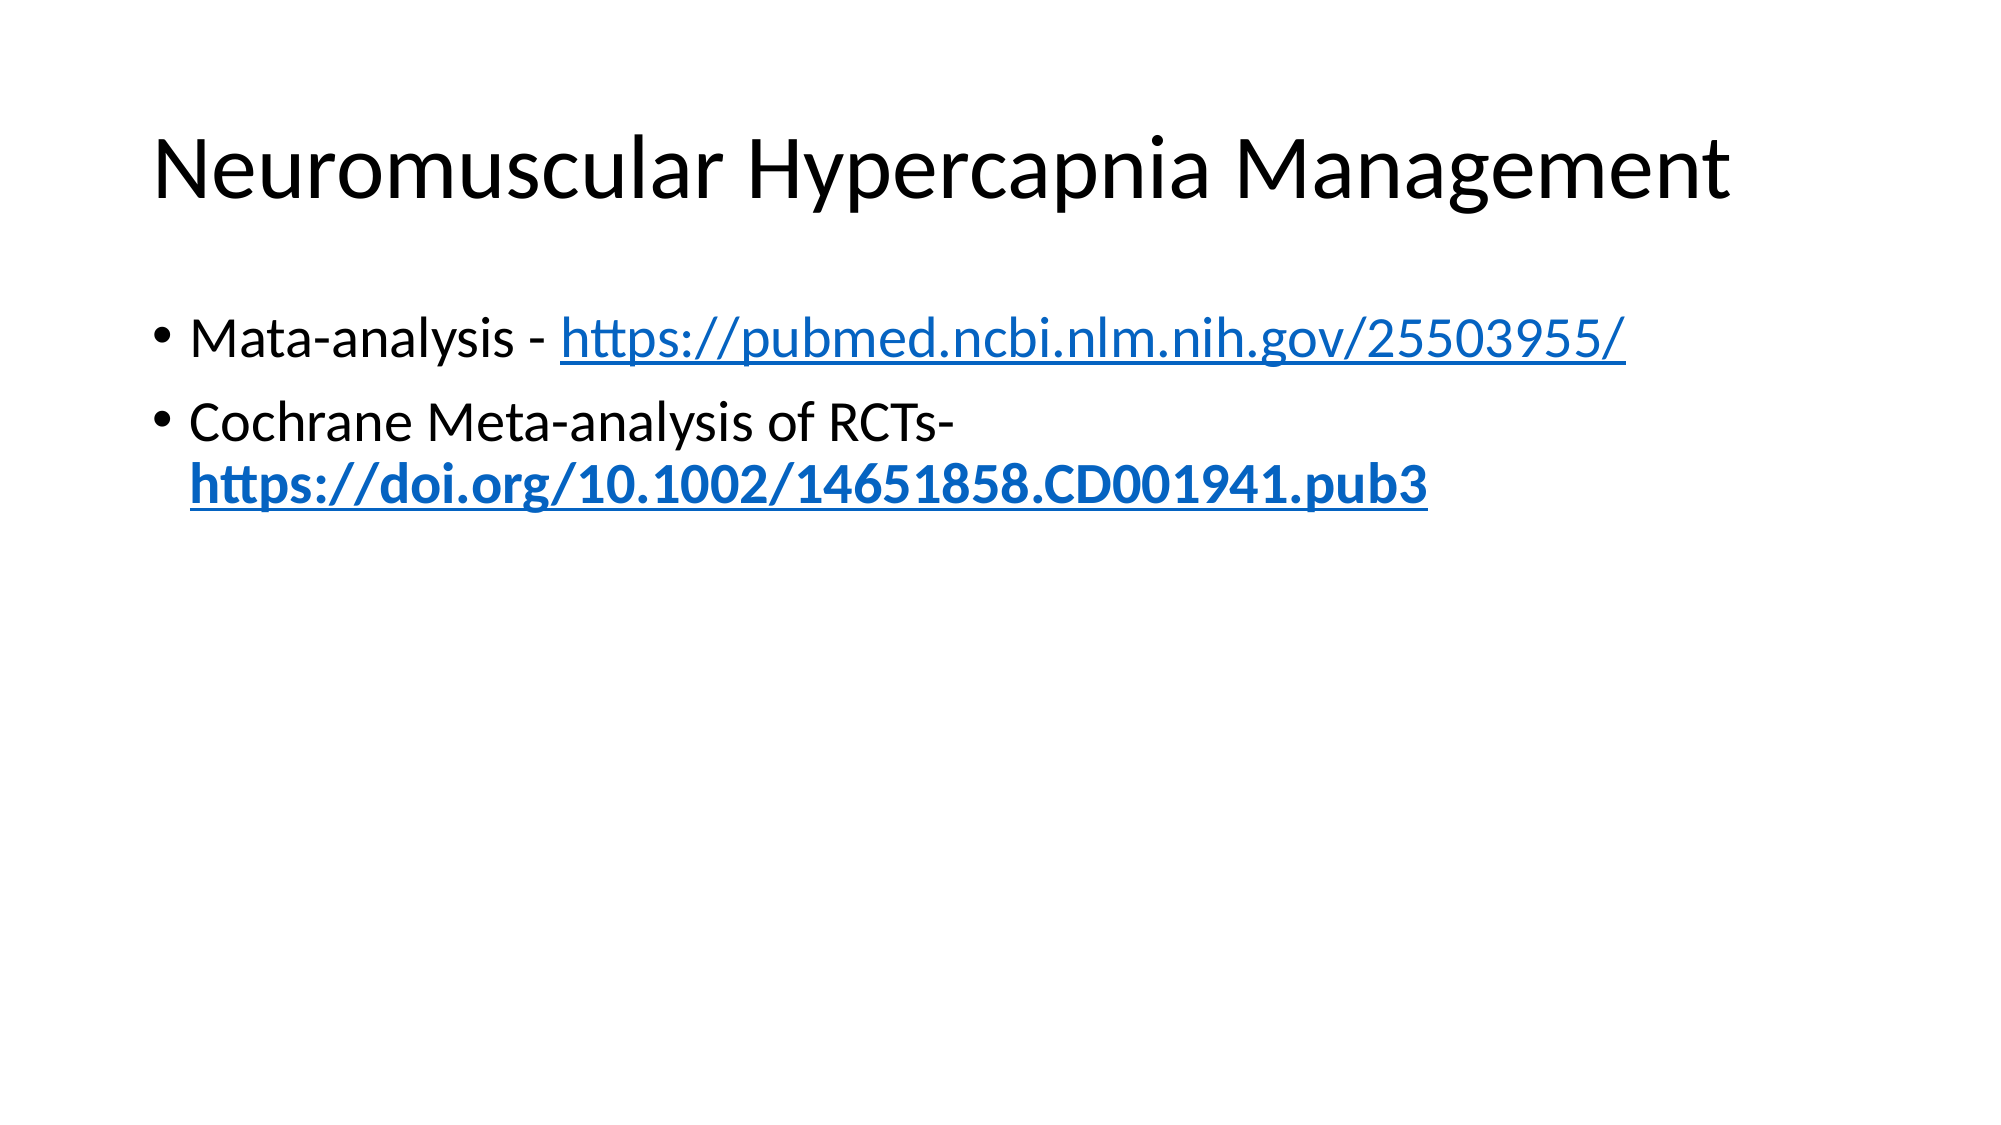

# Neuromuscular Hypercapnia Management
Mata-analysis - https://pubmed.ncbi.nlm.nih.gov/25503955/
Cochrane Meta-analysis of RCTs- https://doi.org/10.1002/14651858.CD001941.pub3